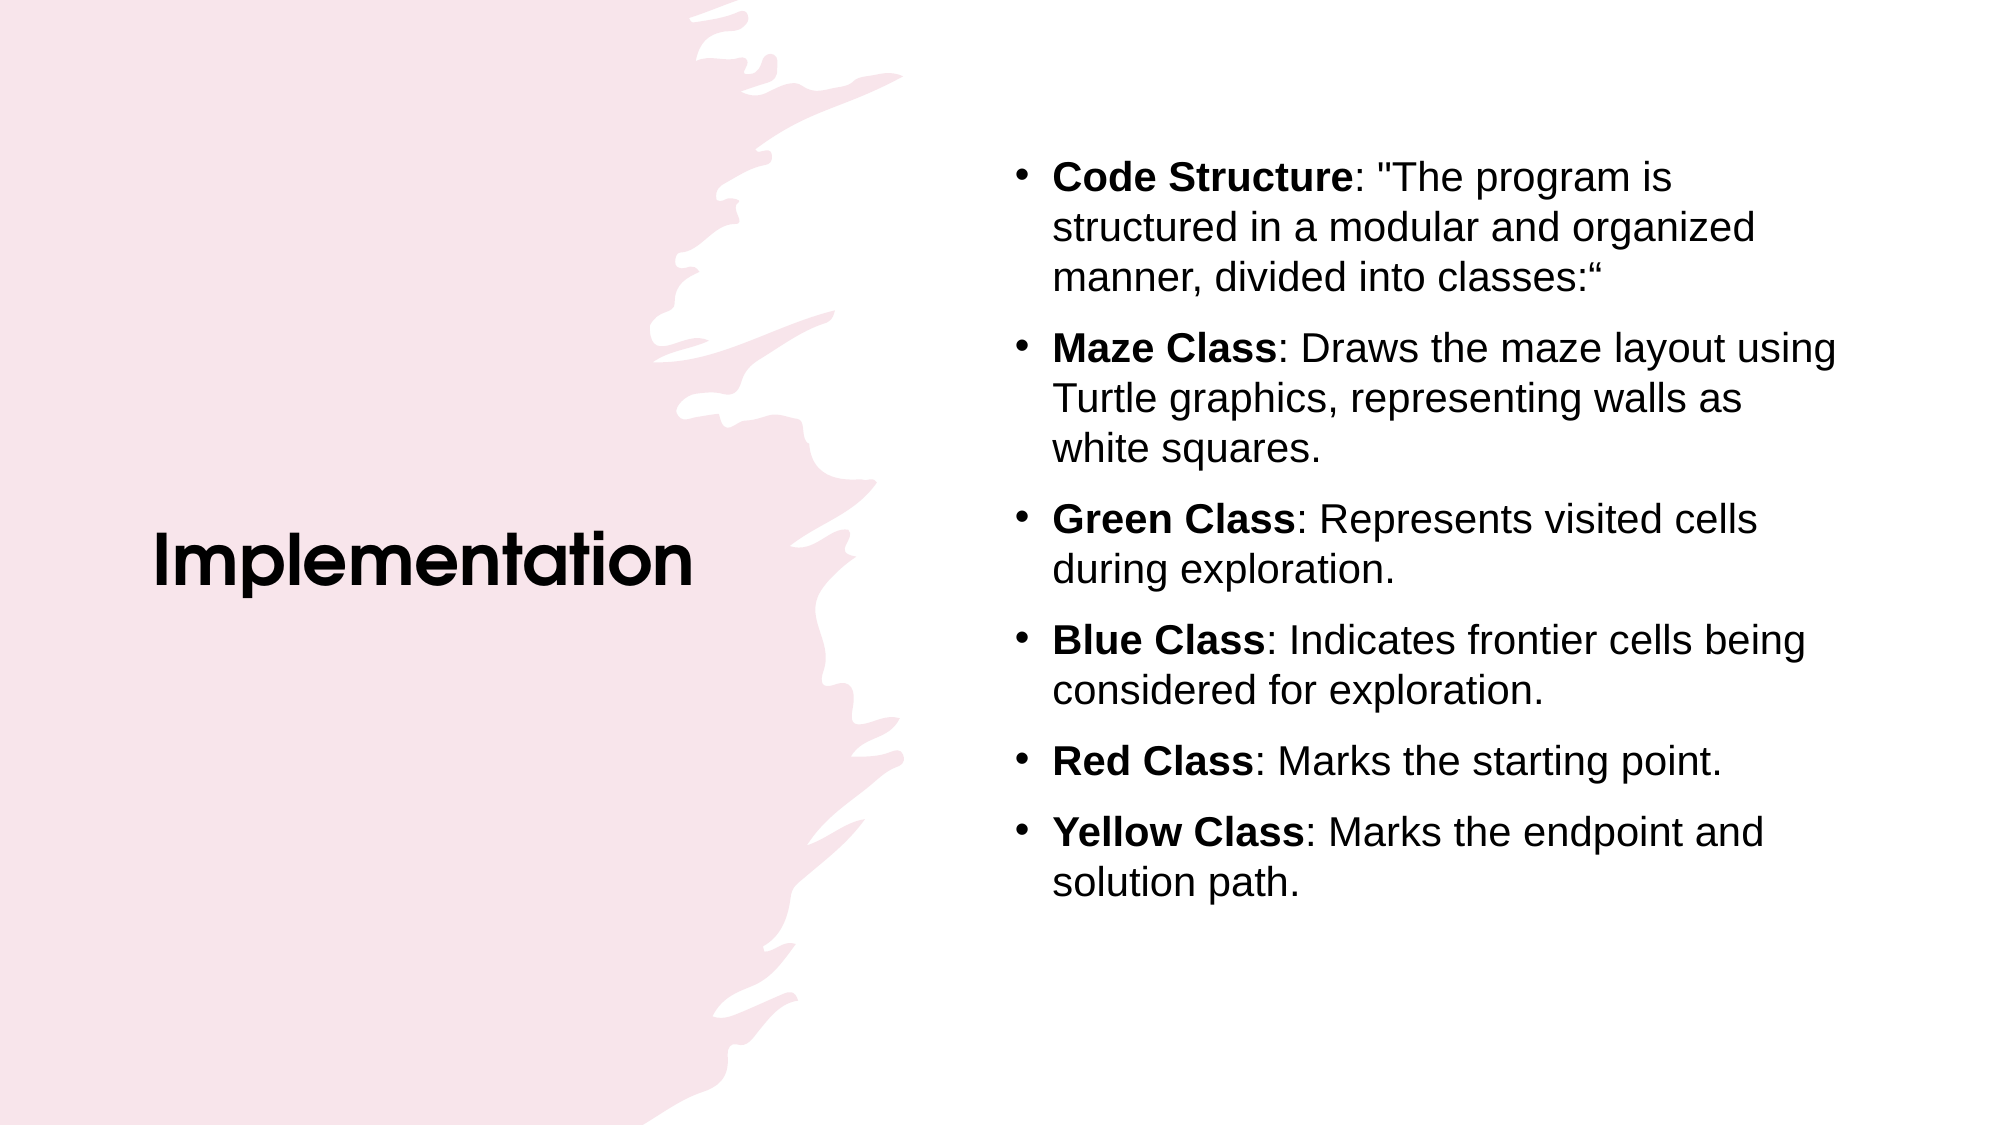

# Implementation
Code Structure: "The program is structured in a modular and organized manner, divided into classes:“
Maze Class: Draws the maze layout using Turtle graphics, representing walls as white squares.
Green Class: Represents visited cells during exploration.
Blue Class: Indicates frontier cells being considered for exploration.
Red Class: Marks the starting point.
Yellow Class: Marks the endpoint and solution path.